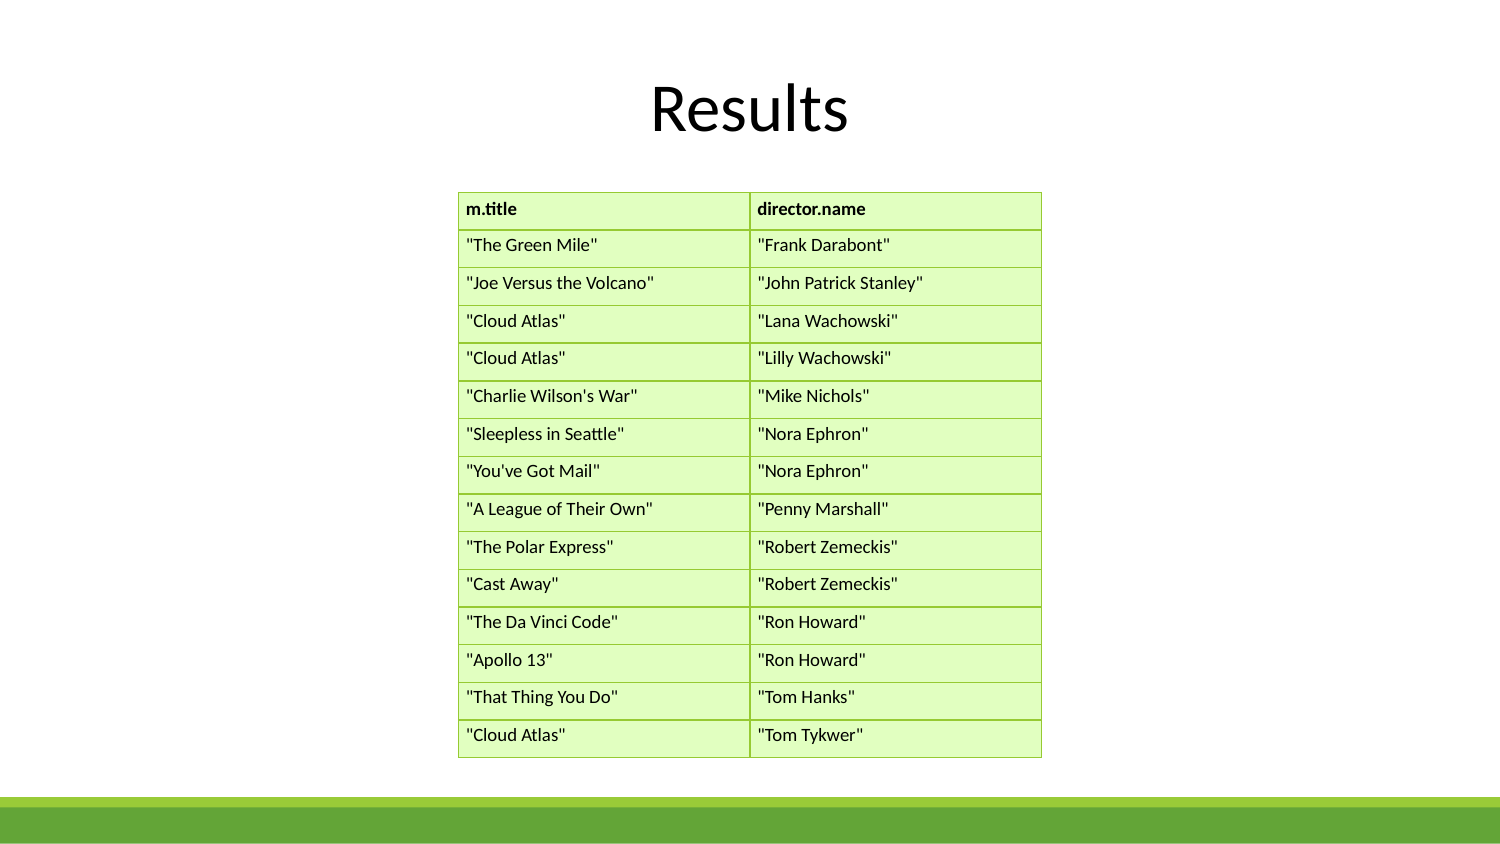

# Results
| m.title | director.name |
| --- | --- |
| "A League of Their Own" | "Penny Marshall" |
| "Cloud Atlas" | "Tom Tykwer" |
| "Cloud Atlas" | "Lana Wachowski" |
| "Cloud Atlas" | "Lilly Wachowski" |
| "The Da Vinci Code" | "Ron Howard" |
| "Sleepless in Seattle" | "Nora Ephron" |
| "The Polar Express" | "Robert Zemeckis" |
| "The Green Mile" | "Frank Darabont" |
| "Cast Away" | "Robert Zemeckis" |
| "Charlie Wilson's War" | "Mike Nichols" |
| "That Thing You Do" | "Tom Hanks" |
| "Joe Versus the Volcano" | "John Patrick Stanley" |
| "Apollo 13" | "Ron Howard" |
| "You've Got Mail" | "Nora Ephron" |
| m.title | director.name |
| --- | --- |
| "The Green Mile" | "Frank Darabont" |
| "Joe Versus the Volcano" | "John Patrick Stanley" |
| "Cloud Atlas" | "Lana Wachowski" |
| "Cloud Atlas" | "Lilly Wachowski" |
| "Charlie Wilson's War" | "Mike Nichols" |
| "Sleepless in Seattle" | "Nora Ephron" |
| "You've Got Mail" | "Nora Ephron" |
| "A League of Their Own" | "Penny Marshall" |
| "The Polar Express" | "Robert Zemeckis" |
| "Cast Away" | "Robert Zemeckis" |
| "The Da Vinci Code" | "Ron Howard" |
| "Apollo 13" | "Ron Howard" |
| "That Thing You Do" | "Tom Hanks" |
| "Cloud Atlas" | "Tom Tykwer" |